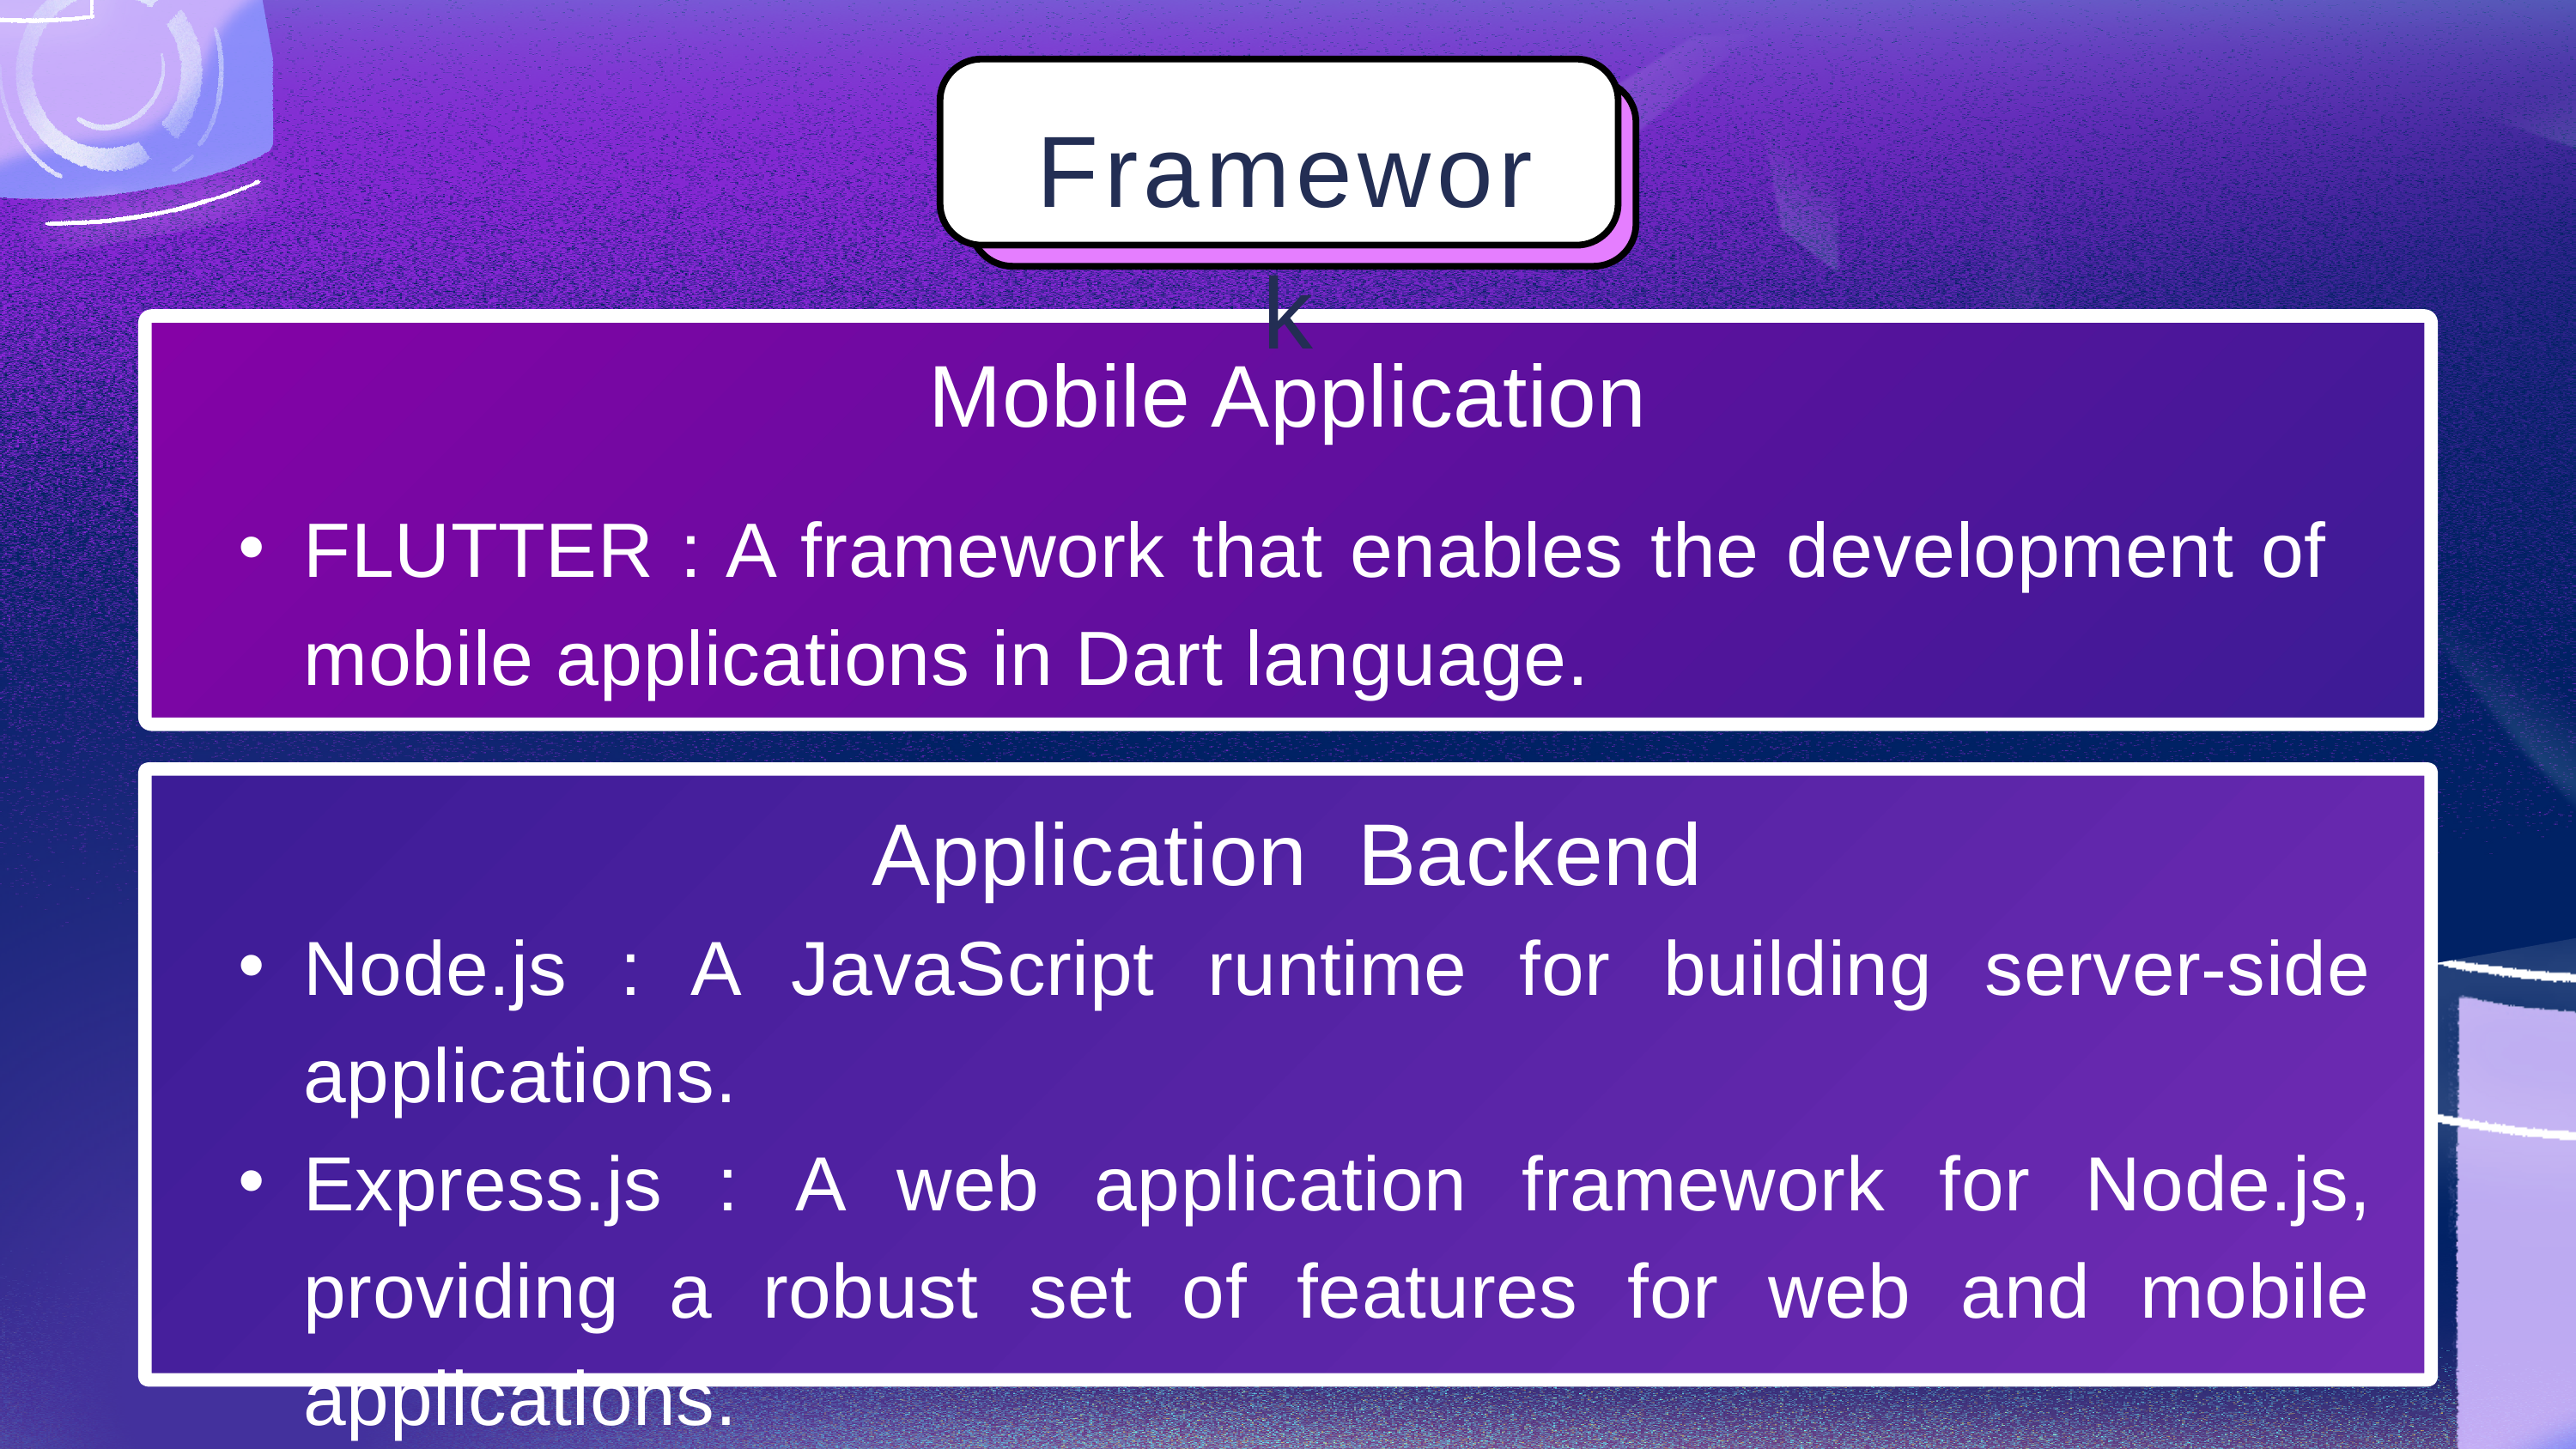

Framework

Mobile Application

FLUTTER : A framework that enables the development of mobile applications in Dart language.

Application  Backend
Node.js : A JavaScript runtime for building server-side applications.
Express.js : A web application framework for Node.js, providing a robust set of features for web and mobile applications.